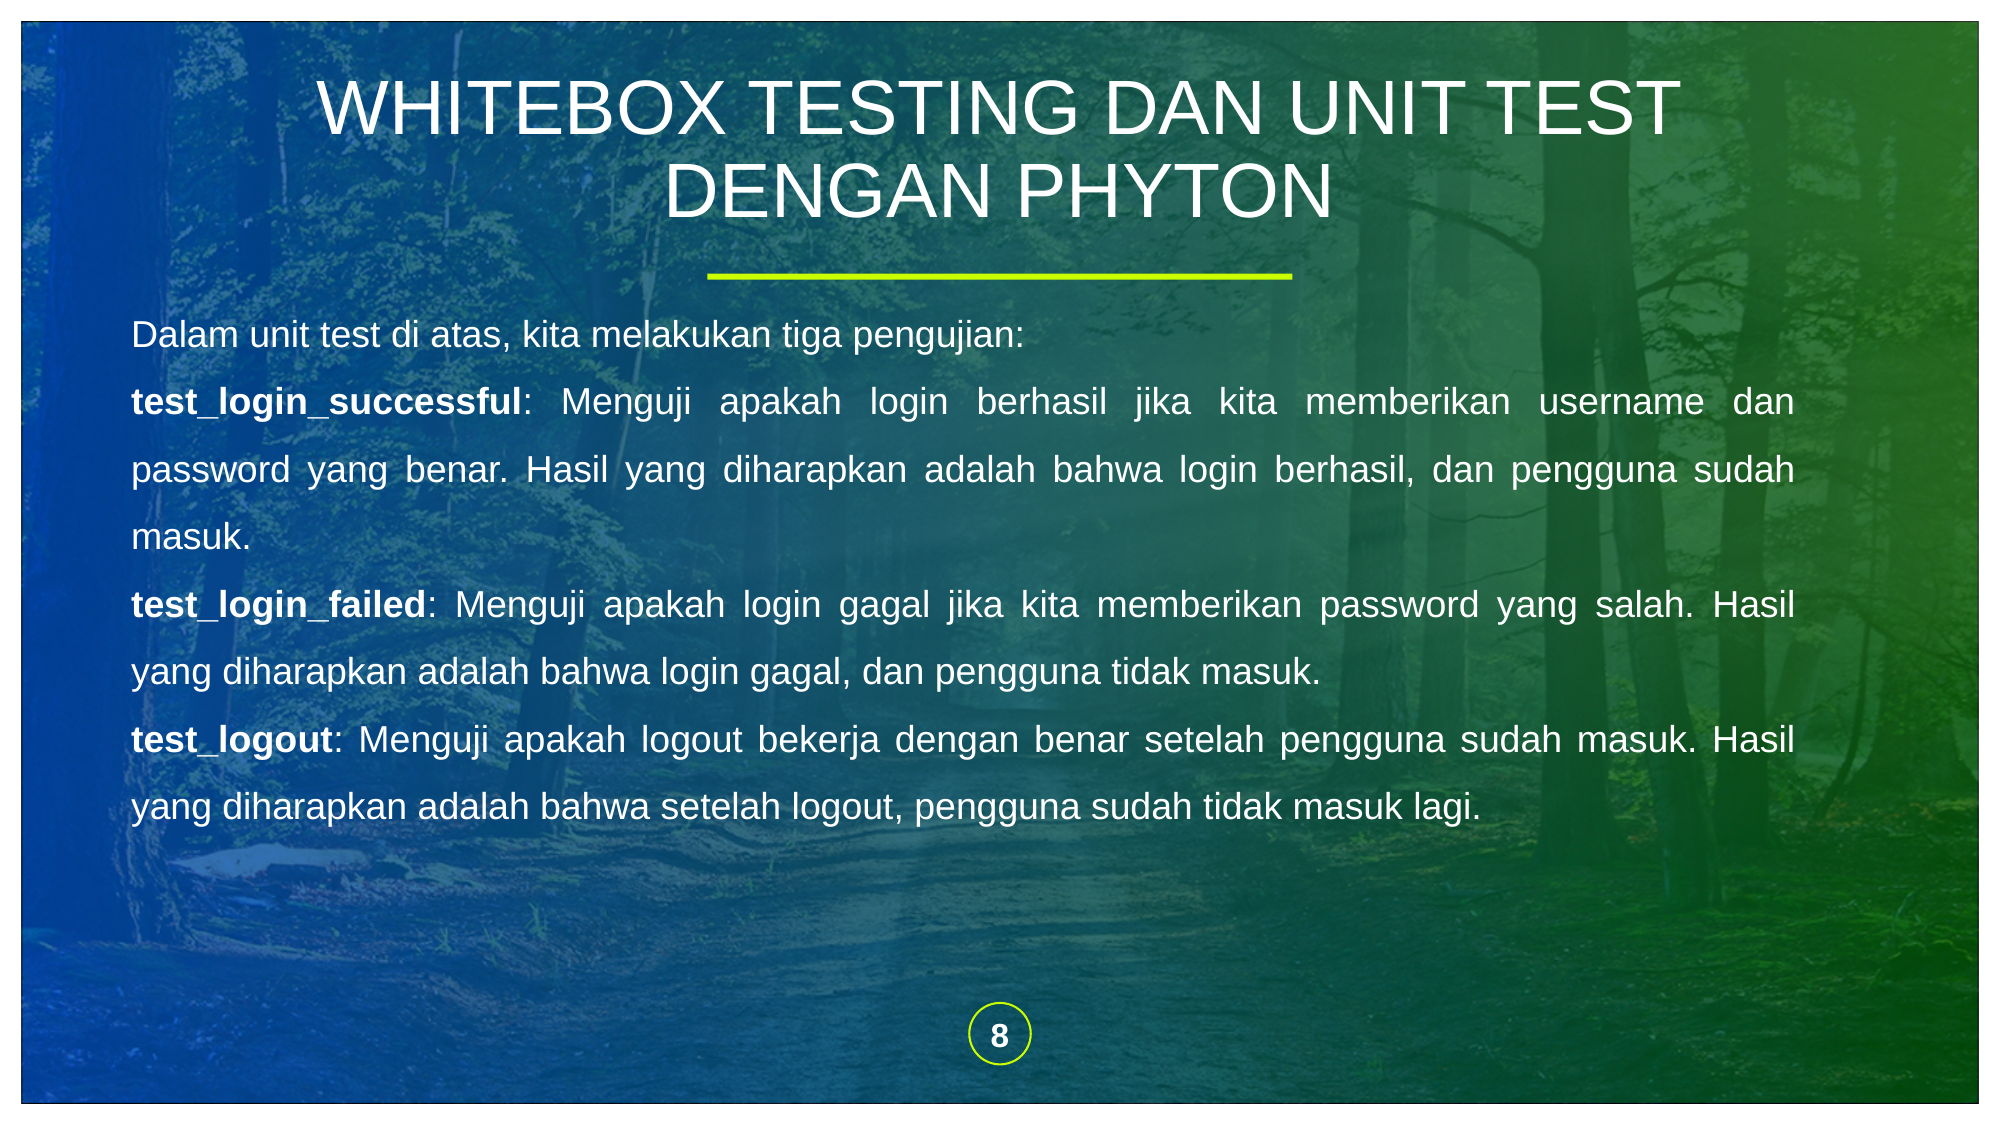

# WHITEBOX TESTING DAN UNIT TEST DENGAN PHYTON
Dalam unit test di atas, kita melakukan tiga pengujian:
test_login_successful: Menguji apakah login berhasil jika kita memberikan username dan password yang benar. Hasil yang diharapkan adalah bahwa login berhasil, dan pengguna sudah masuk.
test_login_failed: Menguji apakah login gagal jika kita memberikan password yang salah. Hasil yang diharapkan adalah bahwa login gagal, dan pengguna tidak masuk.
test_logout: Menguji apakah logout bekerja dengan benar setelah pengguna sudah masuk. Hasil yang diharapkan adalah bahwa setelah logout, pengguna sudah tidak masuk lagi.

8